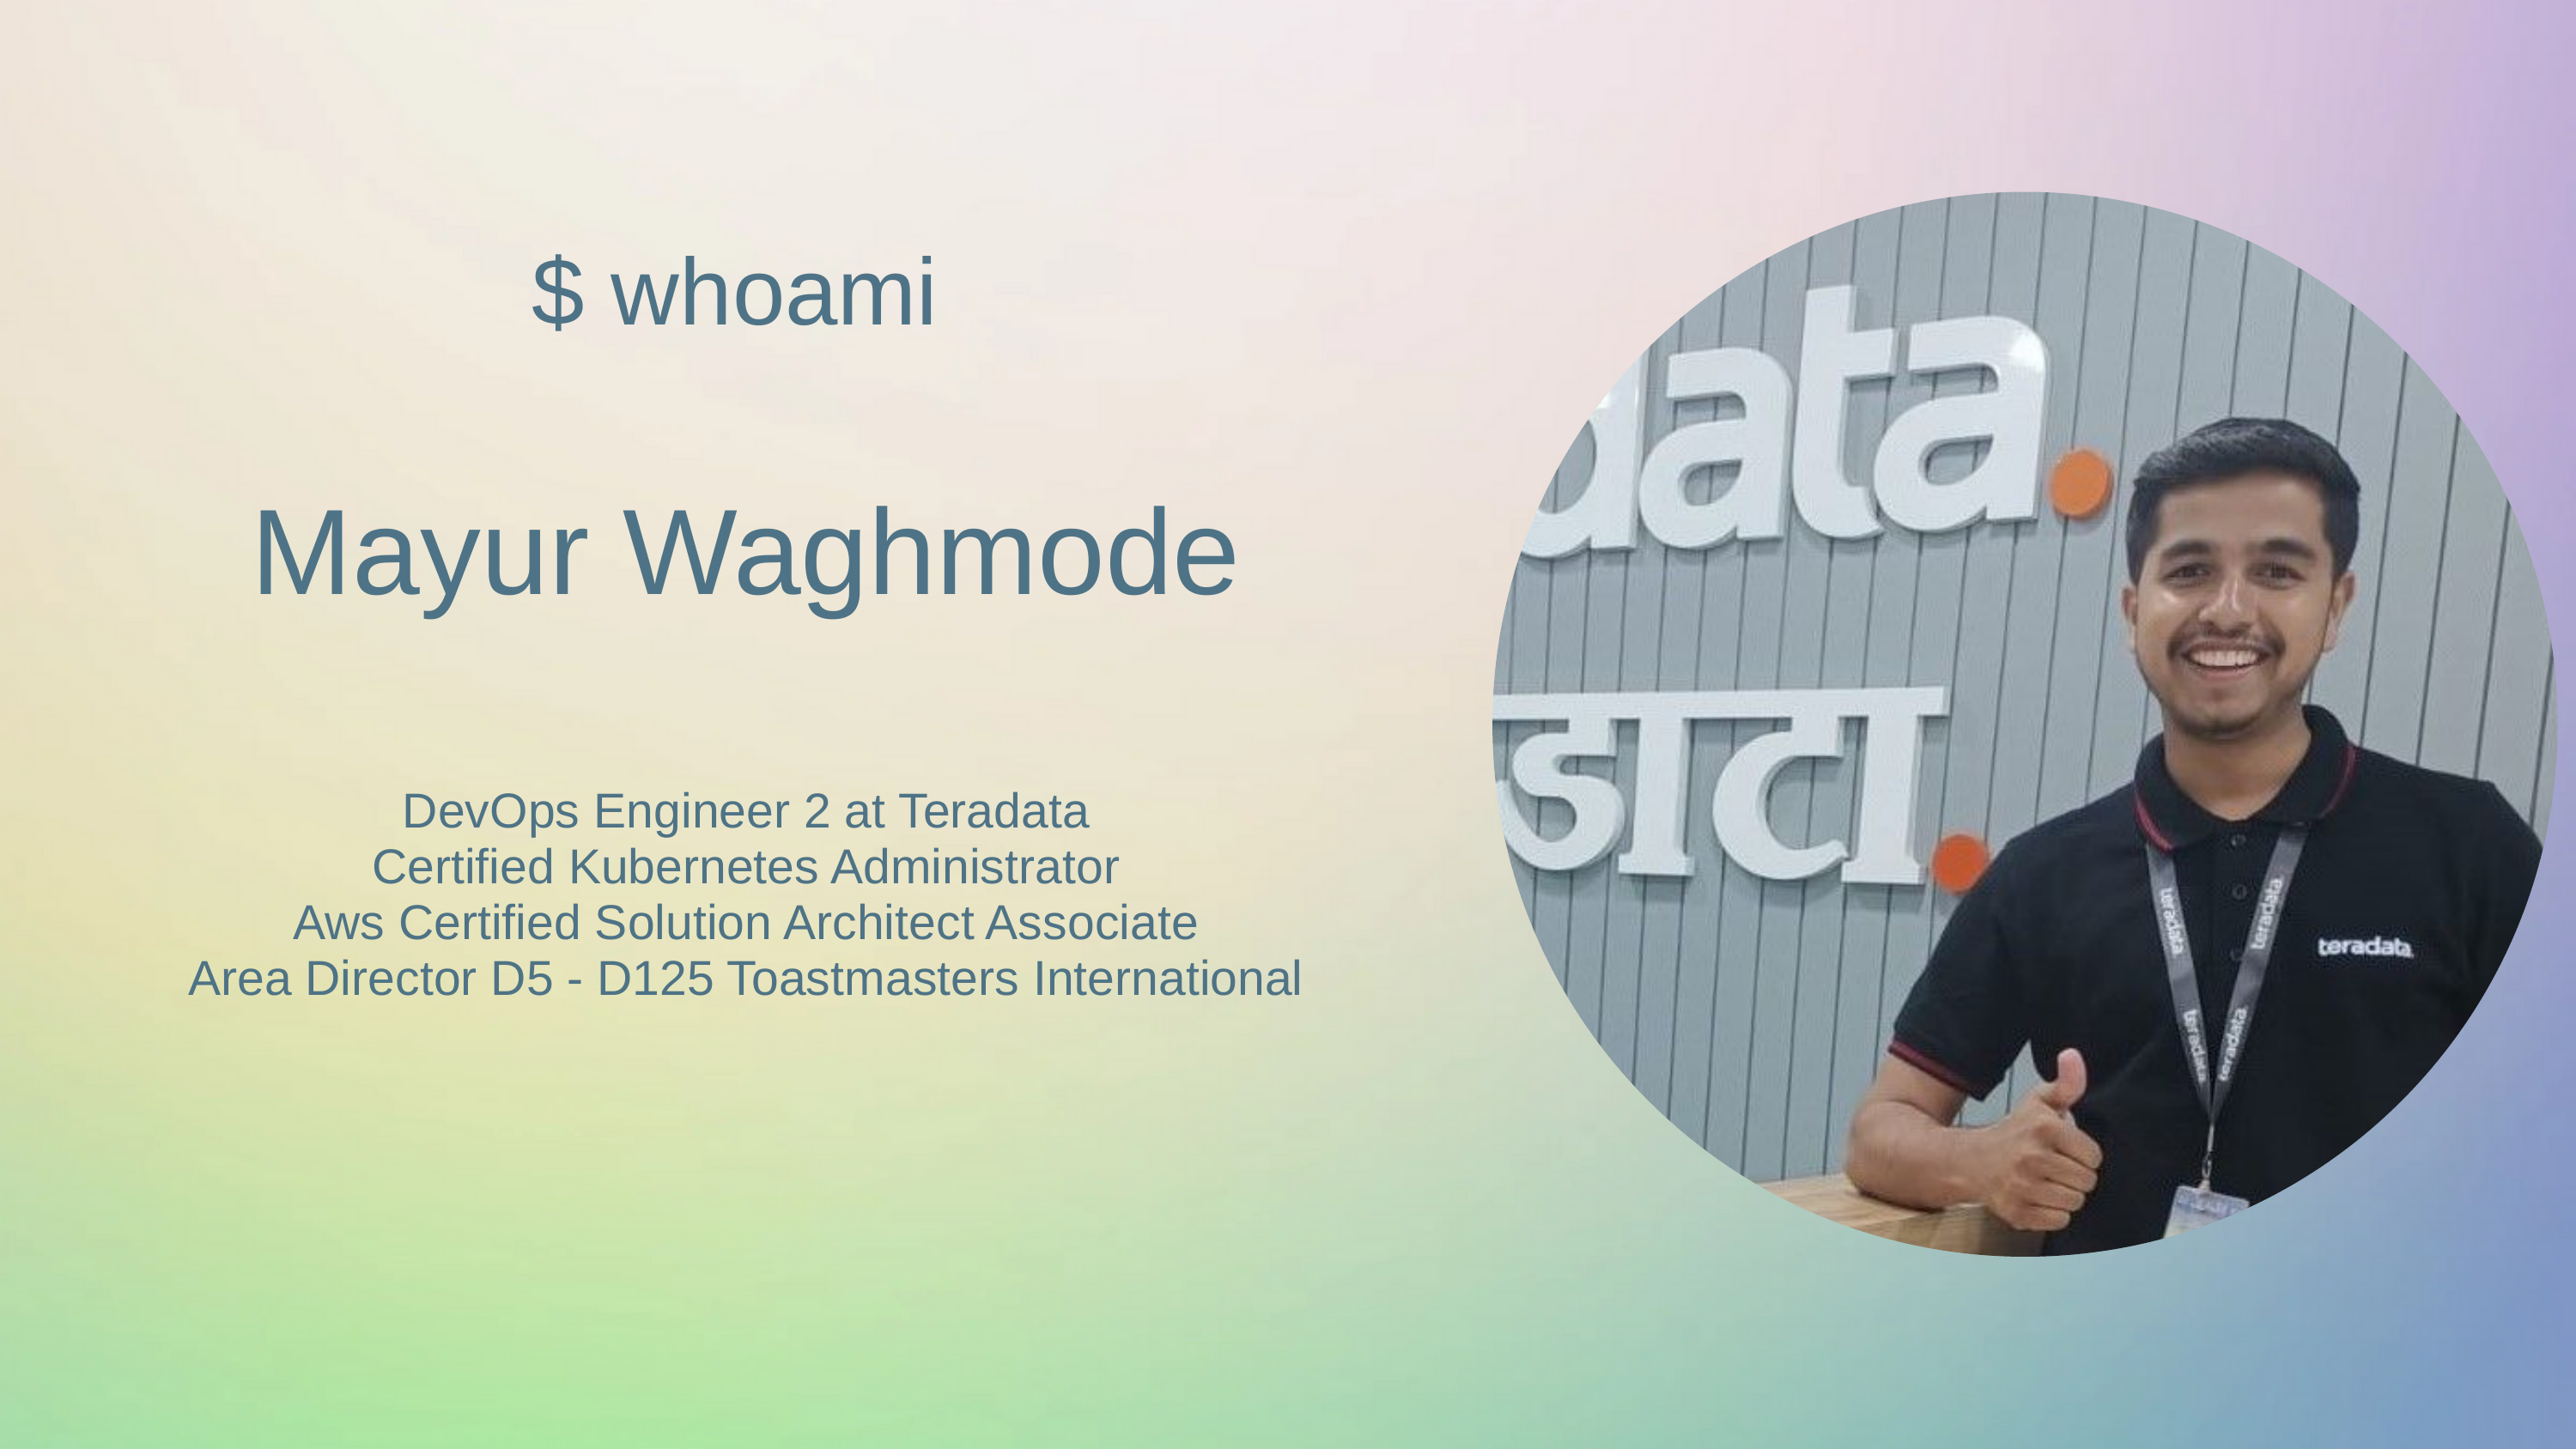

$ whoami
Mayur Waghmode

DevOps Engineer 2 at Teradata
Certified Kubernetes Administrator
Aws Certified Solution Architect Associate
Area Director D5 - D125 Toastmasters International